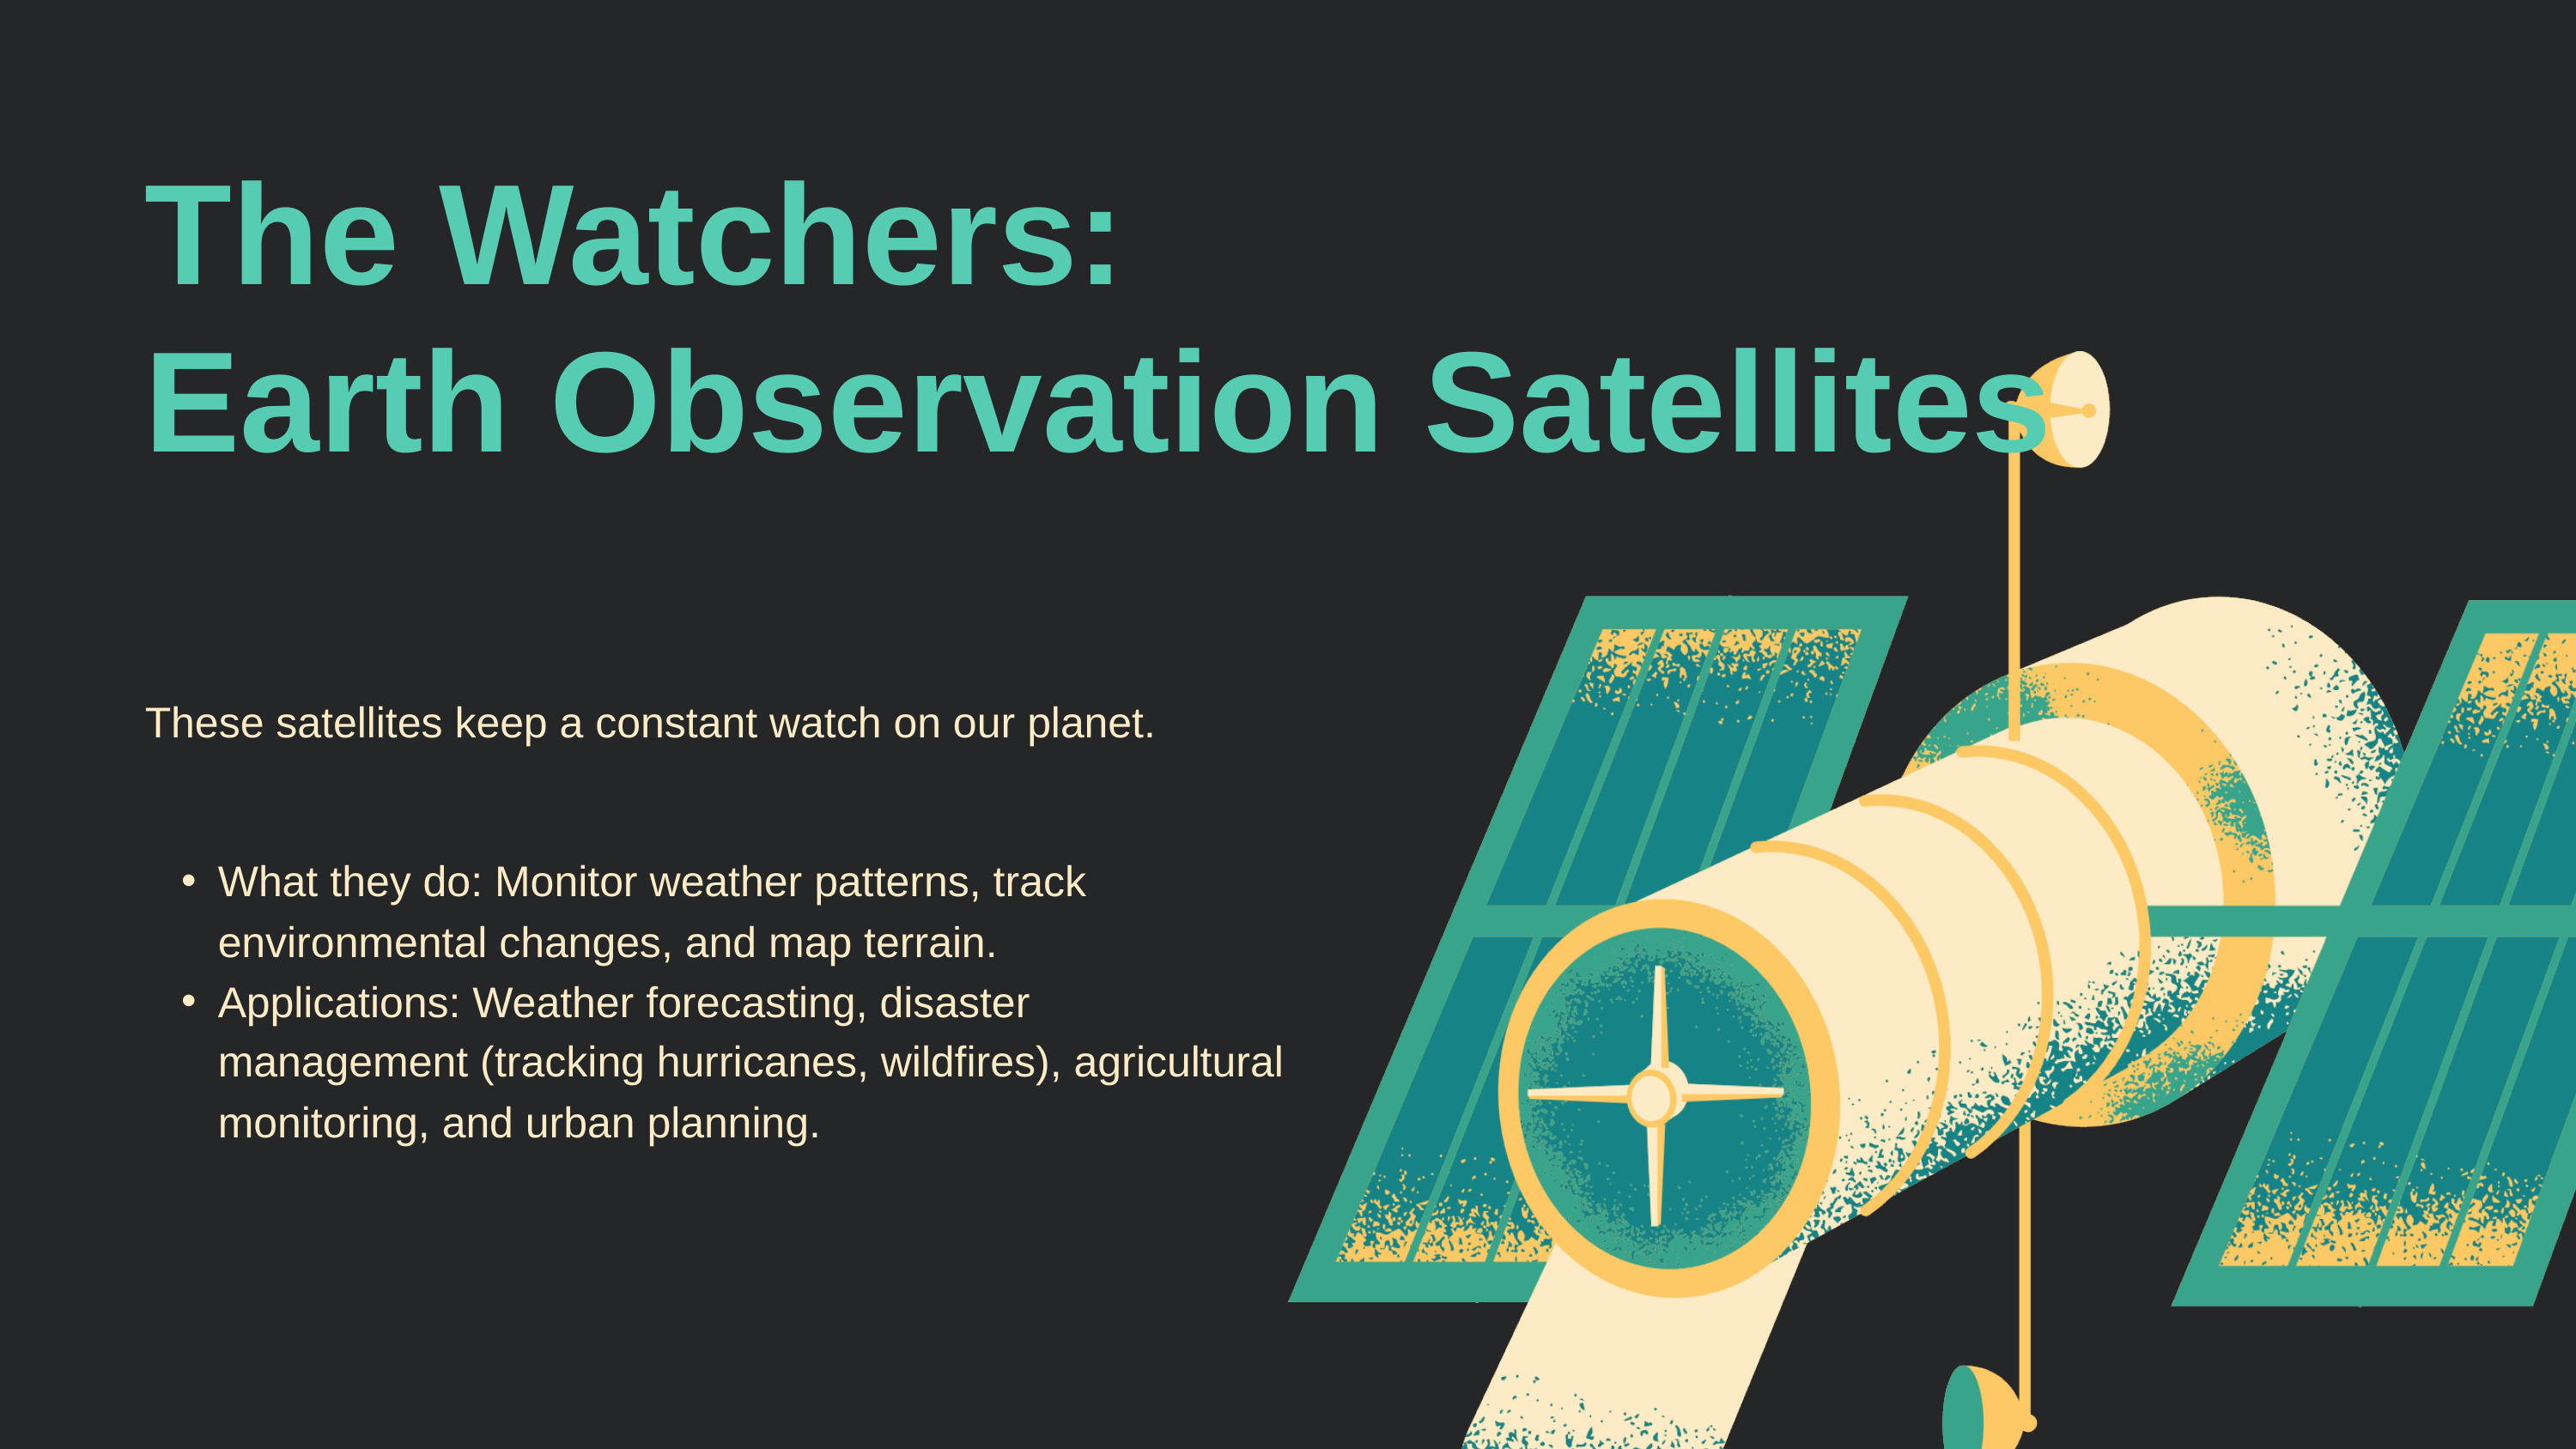

The Watchers:
Earth Observation Satellites

These satellites keep a constant watch on our planet.
What they do: Monitor weather patterns, track environmental changes, and map terrain.
Applications: Weather forecasting, disaster management (tracking hurricanes, wildfires), agricultural monitoring, and urban planning.